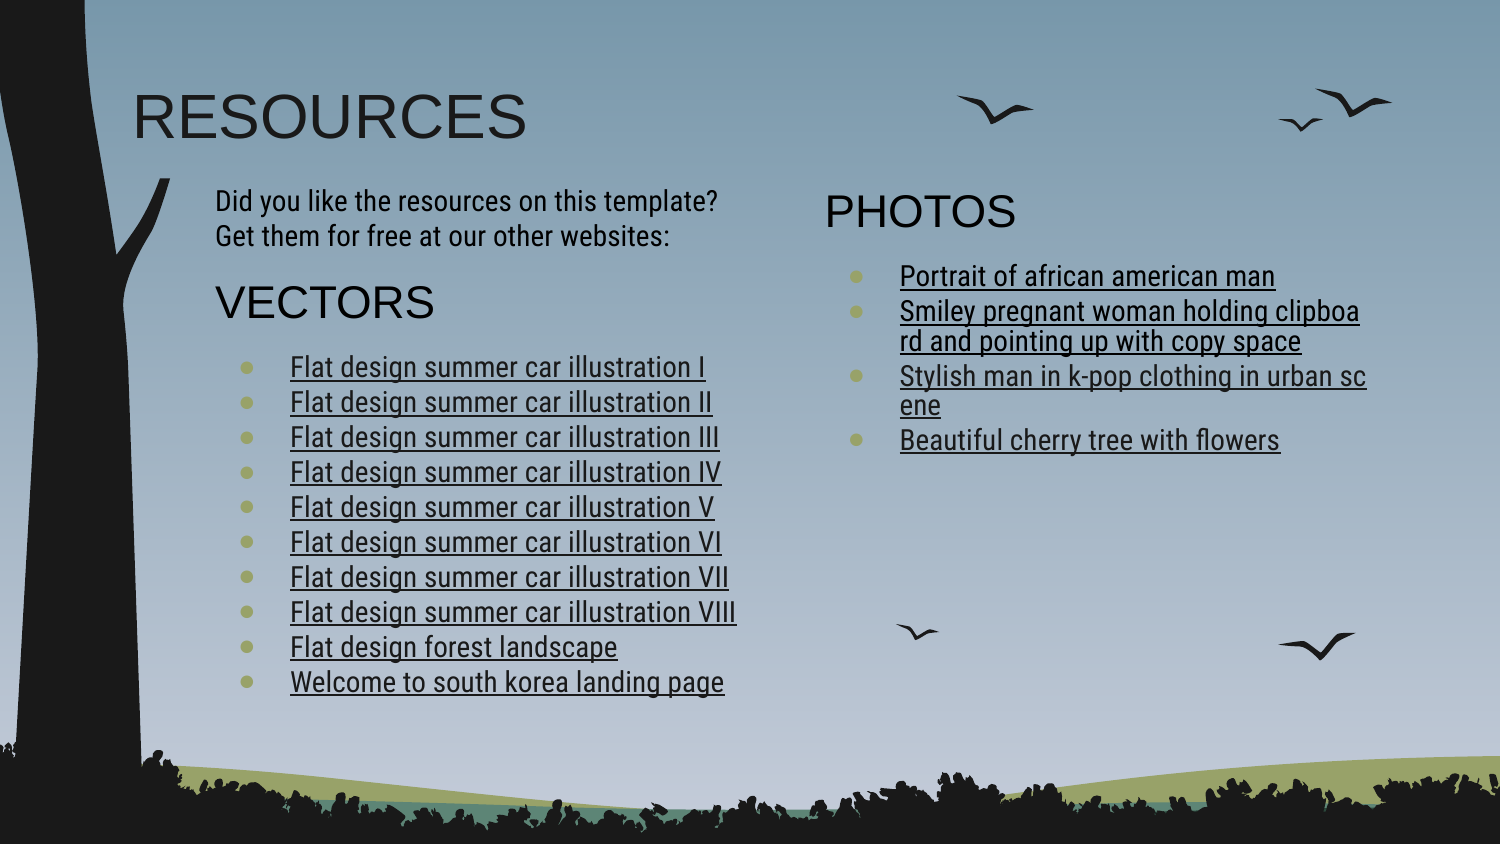

# RESOURCES
Did you like the resources on this template? Get them for free at our other websites:
VECTORS
Flat design summer car illustration I
Flat design summer car illustration II
Flat design summer car illustration III
Flat design summer car illustration IV
Flat design summer car illustration V
Flat design summer car illustration VI
Flat design summer car illustration VII
Flat design summer car illustration VIII
Flat design forest landscape
Welcome to south korea landing page
PHOTOS
Portrait of african american man
Smiley pregnant woman holding clipboard and pointing up with copy space
Stylish man in k-pop clothing in urban scene
Beautiful cherry tree with flowers